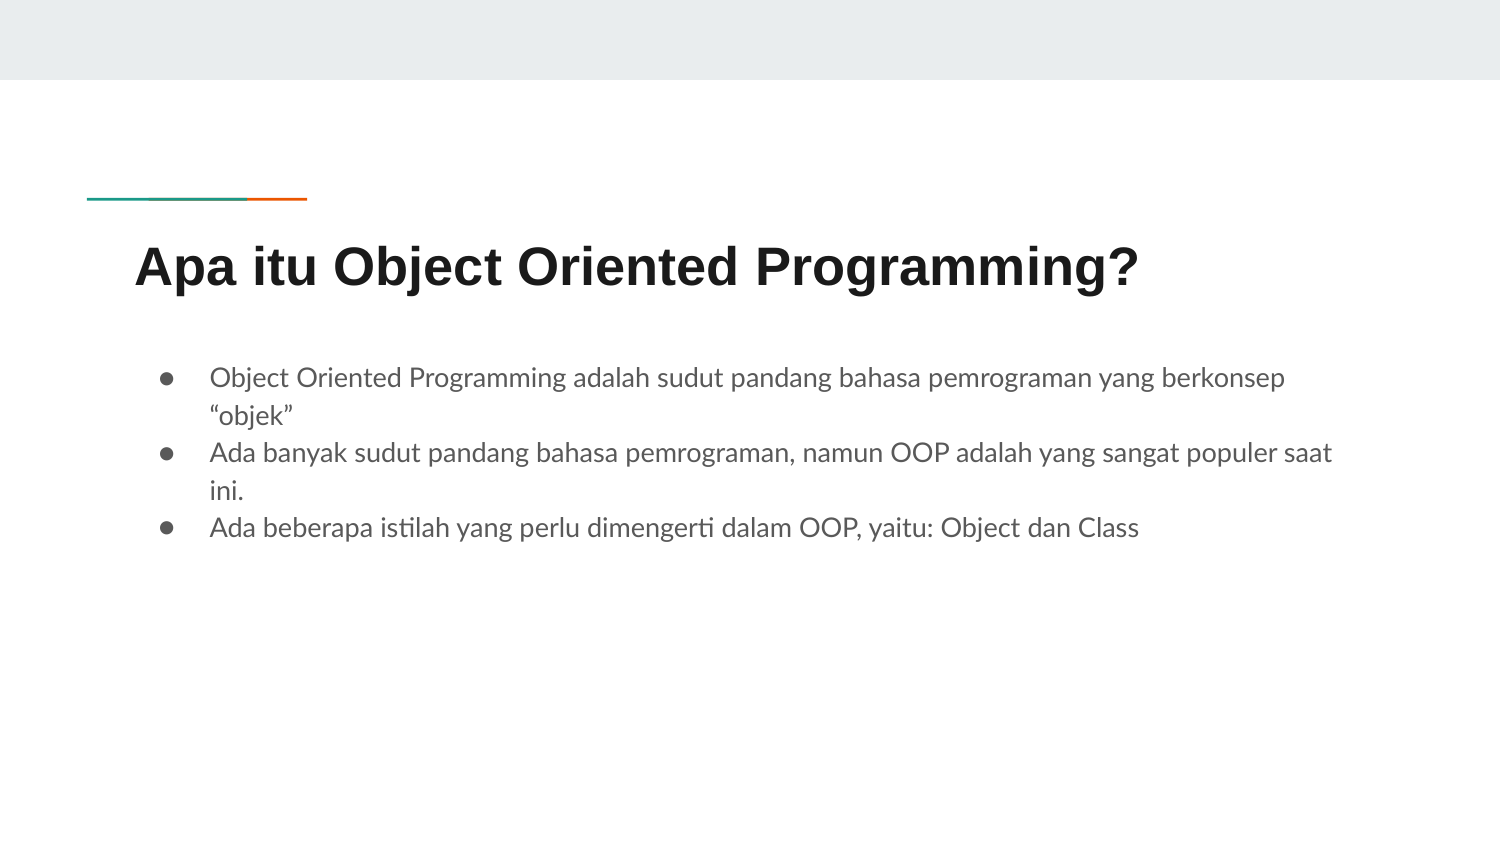

# Apa itu Object Oriented Programming?
Object Oriented Programming adalah sudut pandang bahasa pemrograman yang berkonsep “objek”
Ada banyak sudut pandang bahasa pemrograman, namun OOP adalah yang sangat populer saat ini.
Ada beberapa istilah yang perlu dimengerti dalam OOP, yaitu: Object dan Class